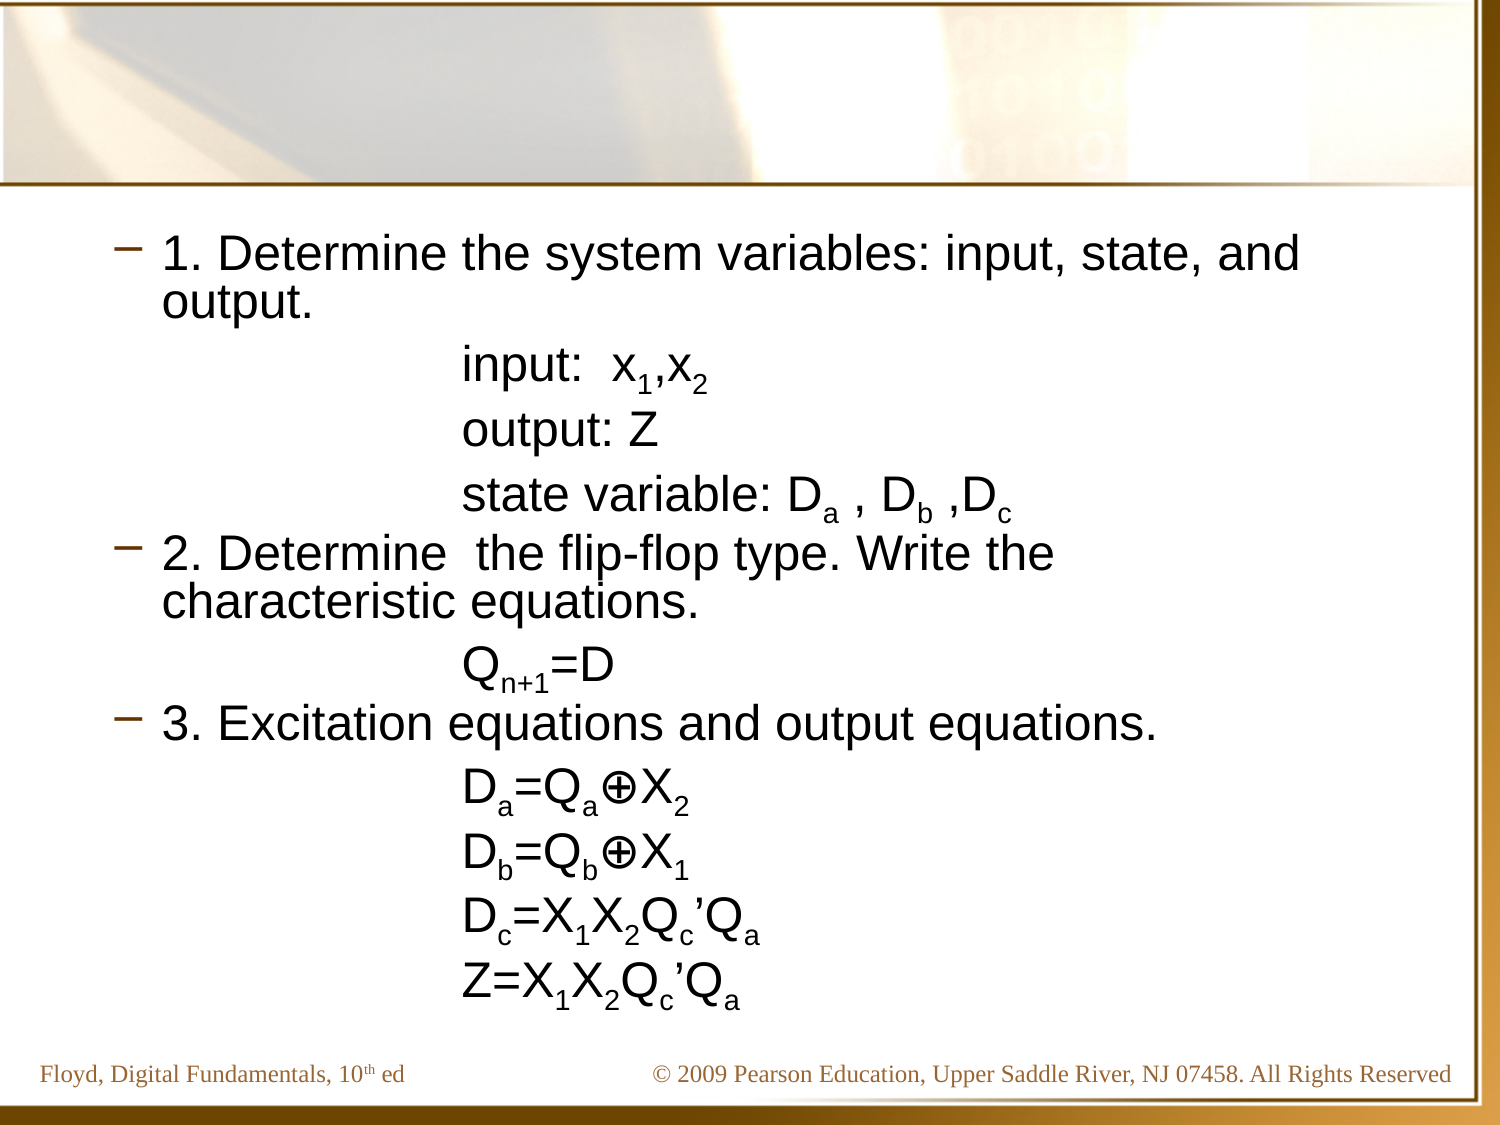

#
1. Determine the system variables: input, state, and output.
			input:  x1,x2
			output: Z
			state variable: Da , Db ,Dc
2. Determine  the flip-flop type. Write the characteristic equations.
			Qn+1=D
3. Excitation equations and output equations.
			Da=Qa⊕X2
			Db=Qb⊕X1
			Dc=X1X2Qc’Qa
			Z=X1X2Qc’Qa